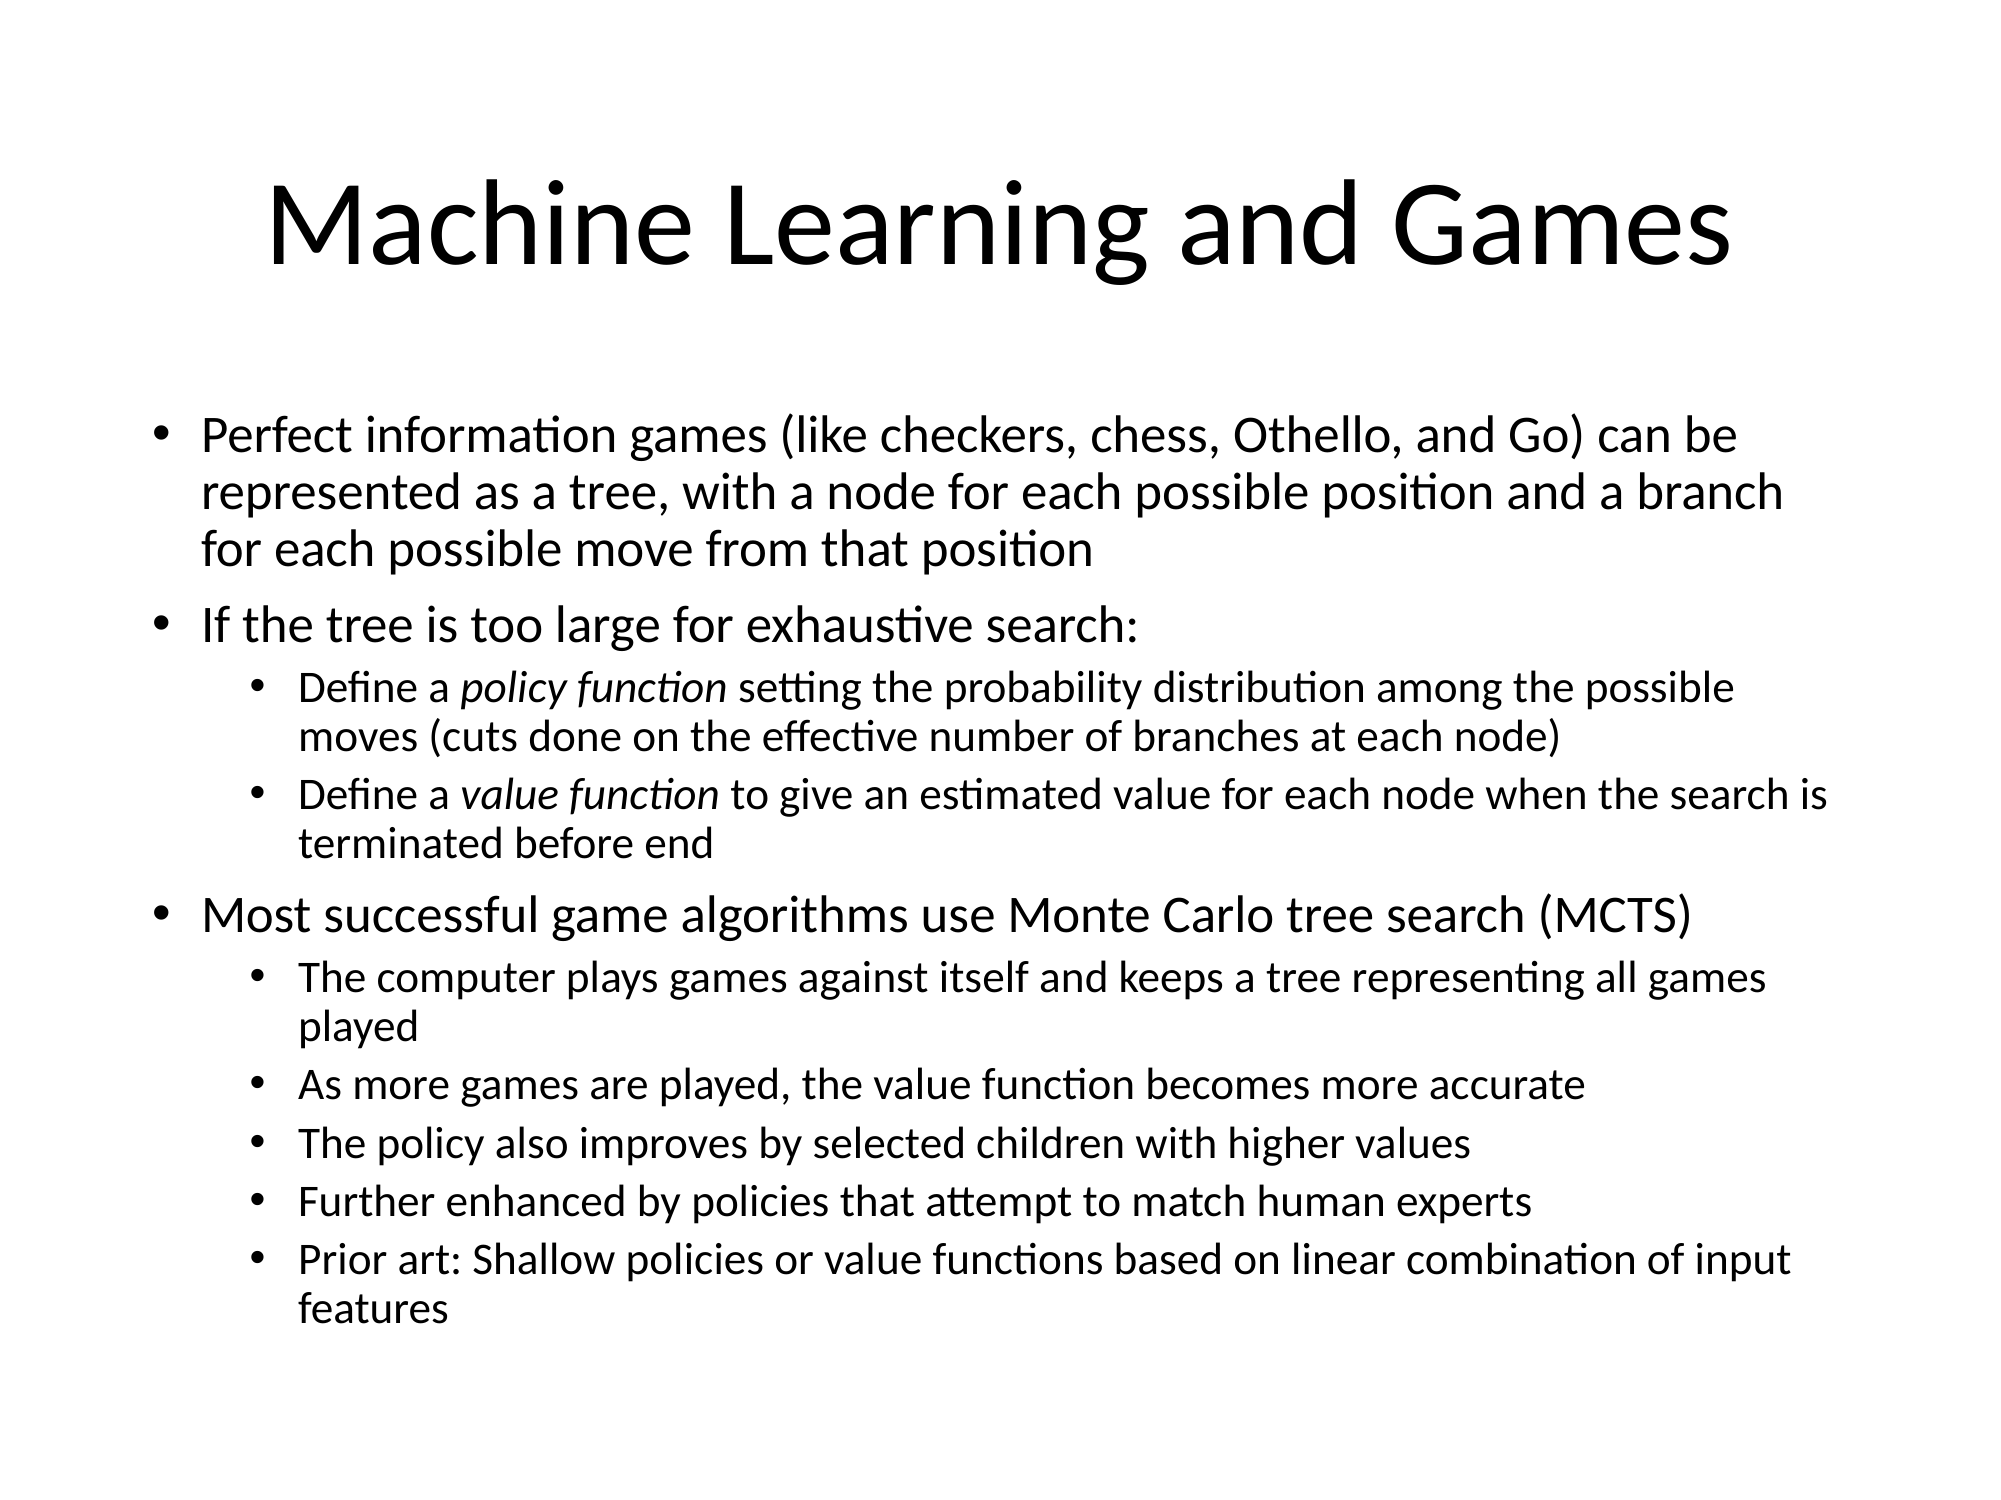

# Machine Learning and Games
Perfect information games (like checkers, chess, Othello, and Go) can be represented as a tree, with a node for each possible position and a branch for each possible move from that position
If the tree is too large for exhaustive search:
Define a policy function setting the probability distribution among the possible moves (cuts done on the effective number of branches at each node)
Define a value function to give an estimated value for each node when the search is terminated before end
Most successful game algorithms use Monte Carlo tree search (MCTS)
The computer plays games against itself and keeps a tree representing all games played
As more games are played, the value function becomes more accurate
The policy also improves by selected children with higher values
Further enhanced by policies that attempt to match human experts
Prior art: Shallow policies or value functions based on linear combination of input features